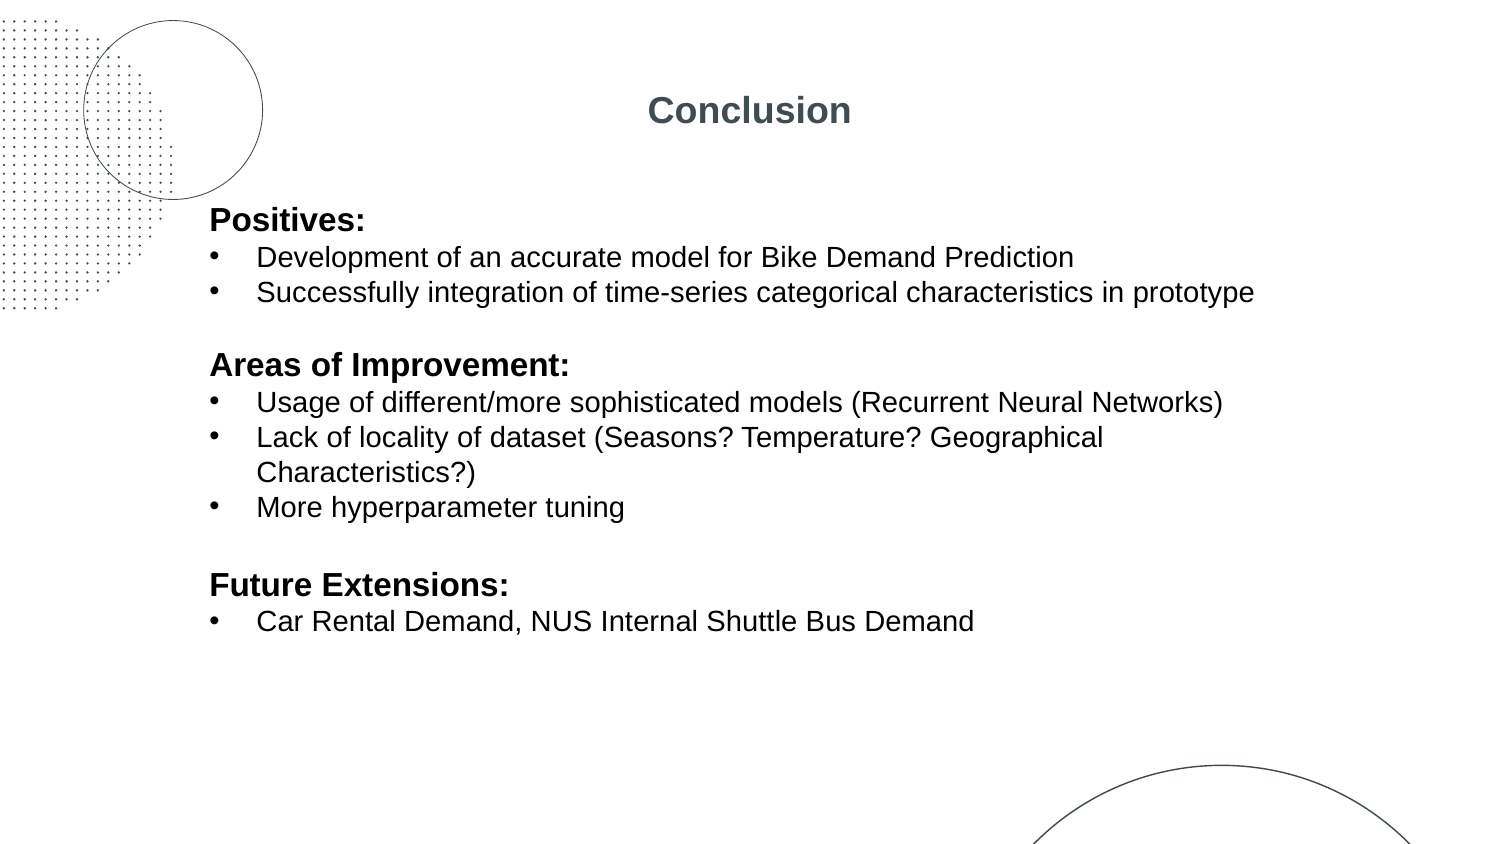

# Conclusion
Positives:
Development of an accurate model for Bike Demand Prediction
Successfully integration of time-series categorical characteristics in prototype

Areas of Improvement:
Usage of different/more sophisticated models (Recurrent Neural Networks)
Lack of locality of dataset (Seasons? Temperature? Geographical Characteristics?)
More hyperparameter tuning

Future Extensions:
Car Rental Demand, NUS Internal Shuttle Bus Demand